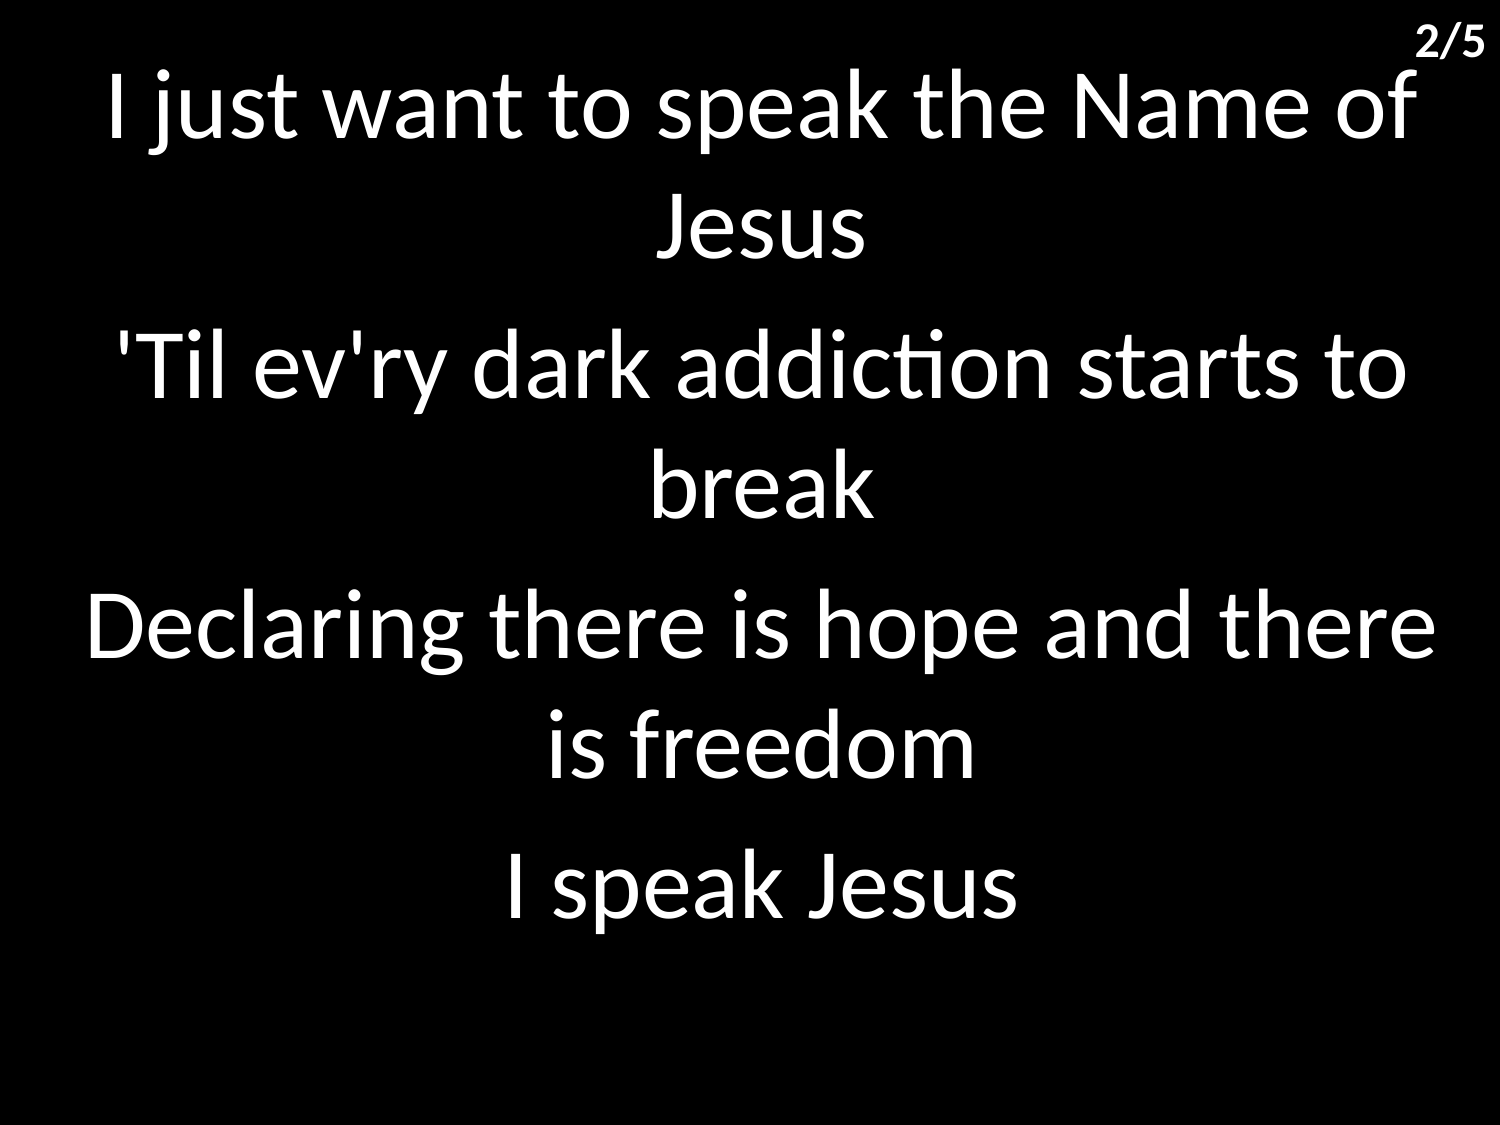

2/5
I just want to speak the Name of Jesus
'Til ev'ry dark addiction starts to break
Declaring there is hope and there is freedom
I speak Jesus